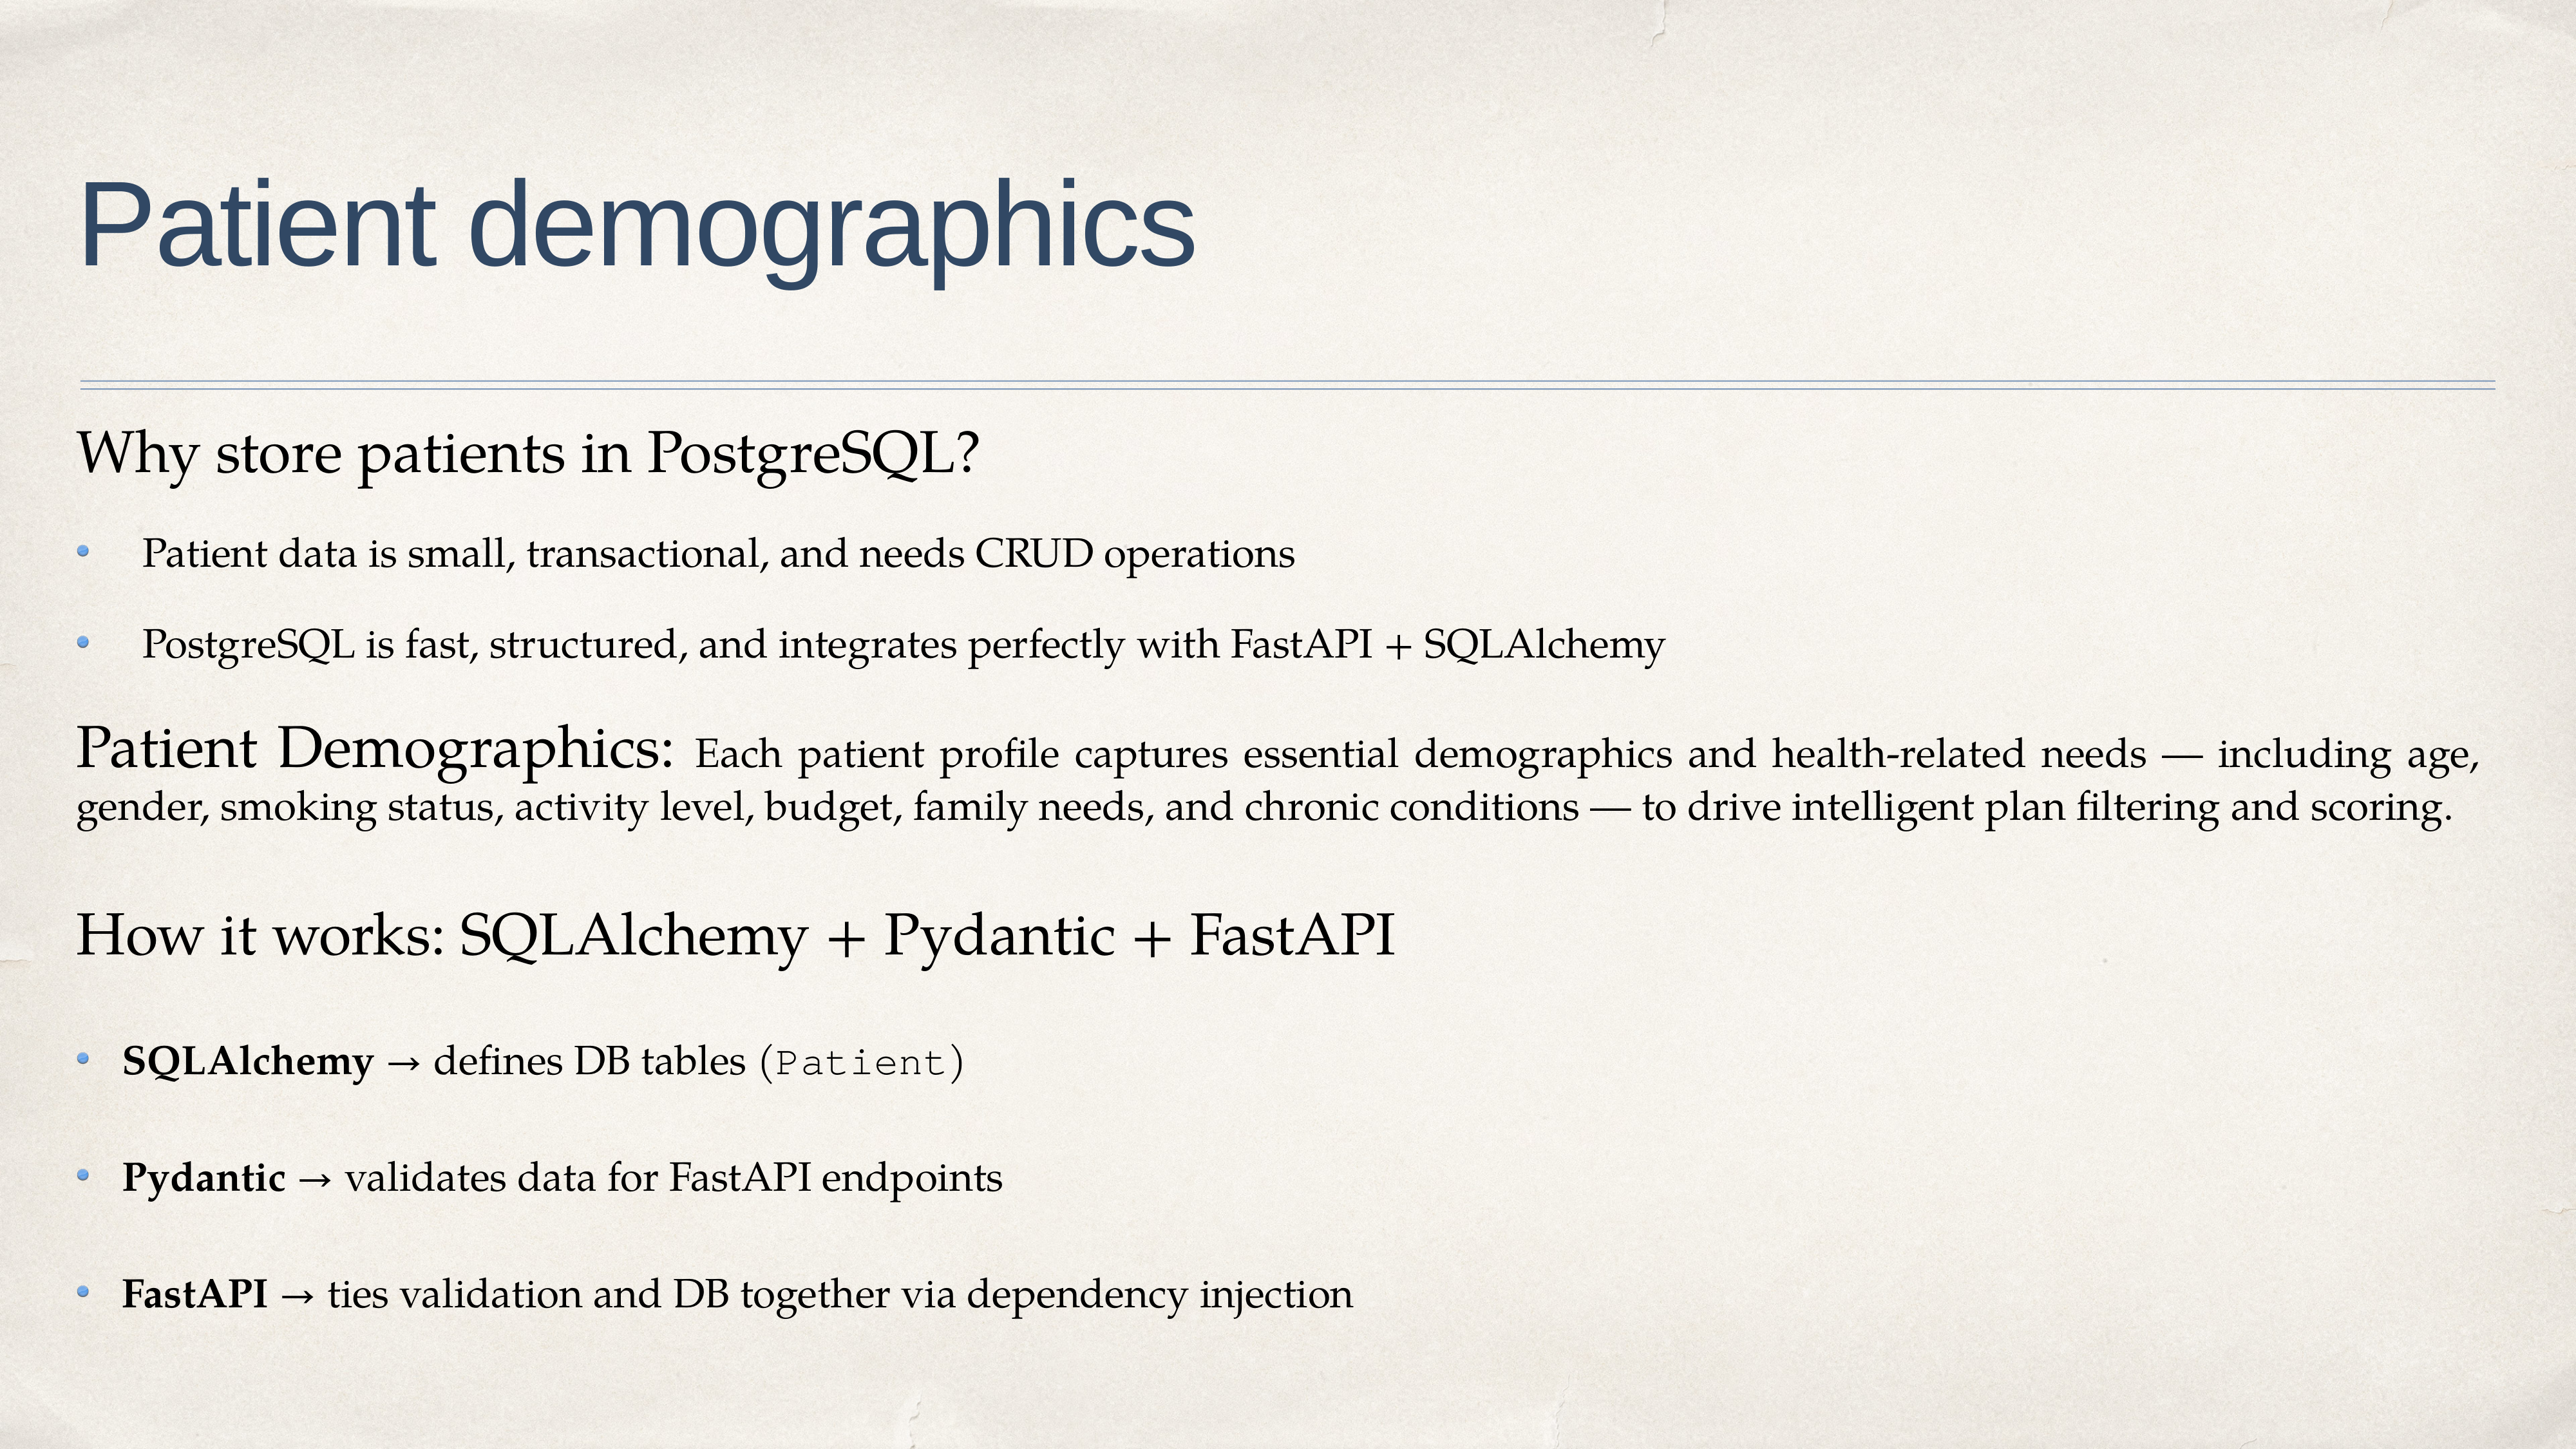

# Patient demographics
Why store patients in PostgreSQL?
Patient data is small, transactional, and needs CRUD operations
PostgreSQL is fast, structured, and integrates perfectly with FastAPI + SQLAlchemy
Patient Demographics: Each patient profile captures essential demographics and health-related needs — including age, gender, smoking status, activity level, budget, family needs, and chronic conditions — to drive intelligent plan filtering and scoring.
How it works: SQLAlchemy + Pydantic + FastAPI
SQLAlchemy → defines DB tables (Patient)
Pydantic → validates data for FastAPI endpoints
FastAPI → ties validation and DB together via dependency injection